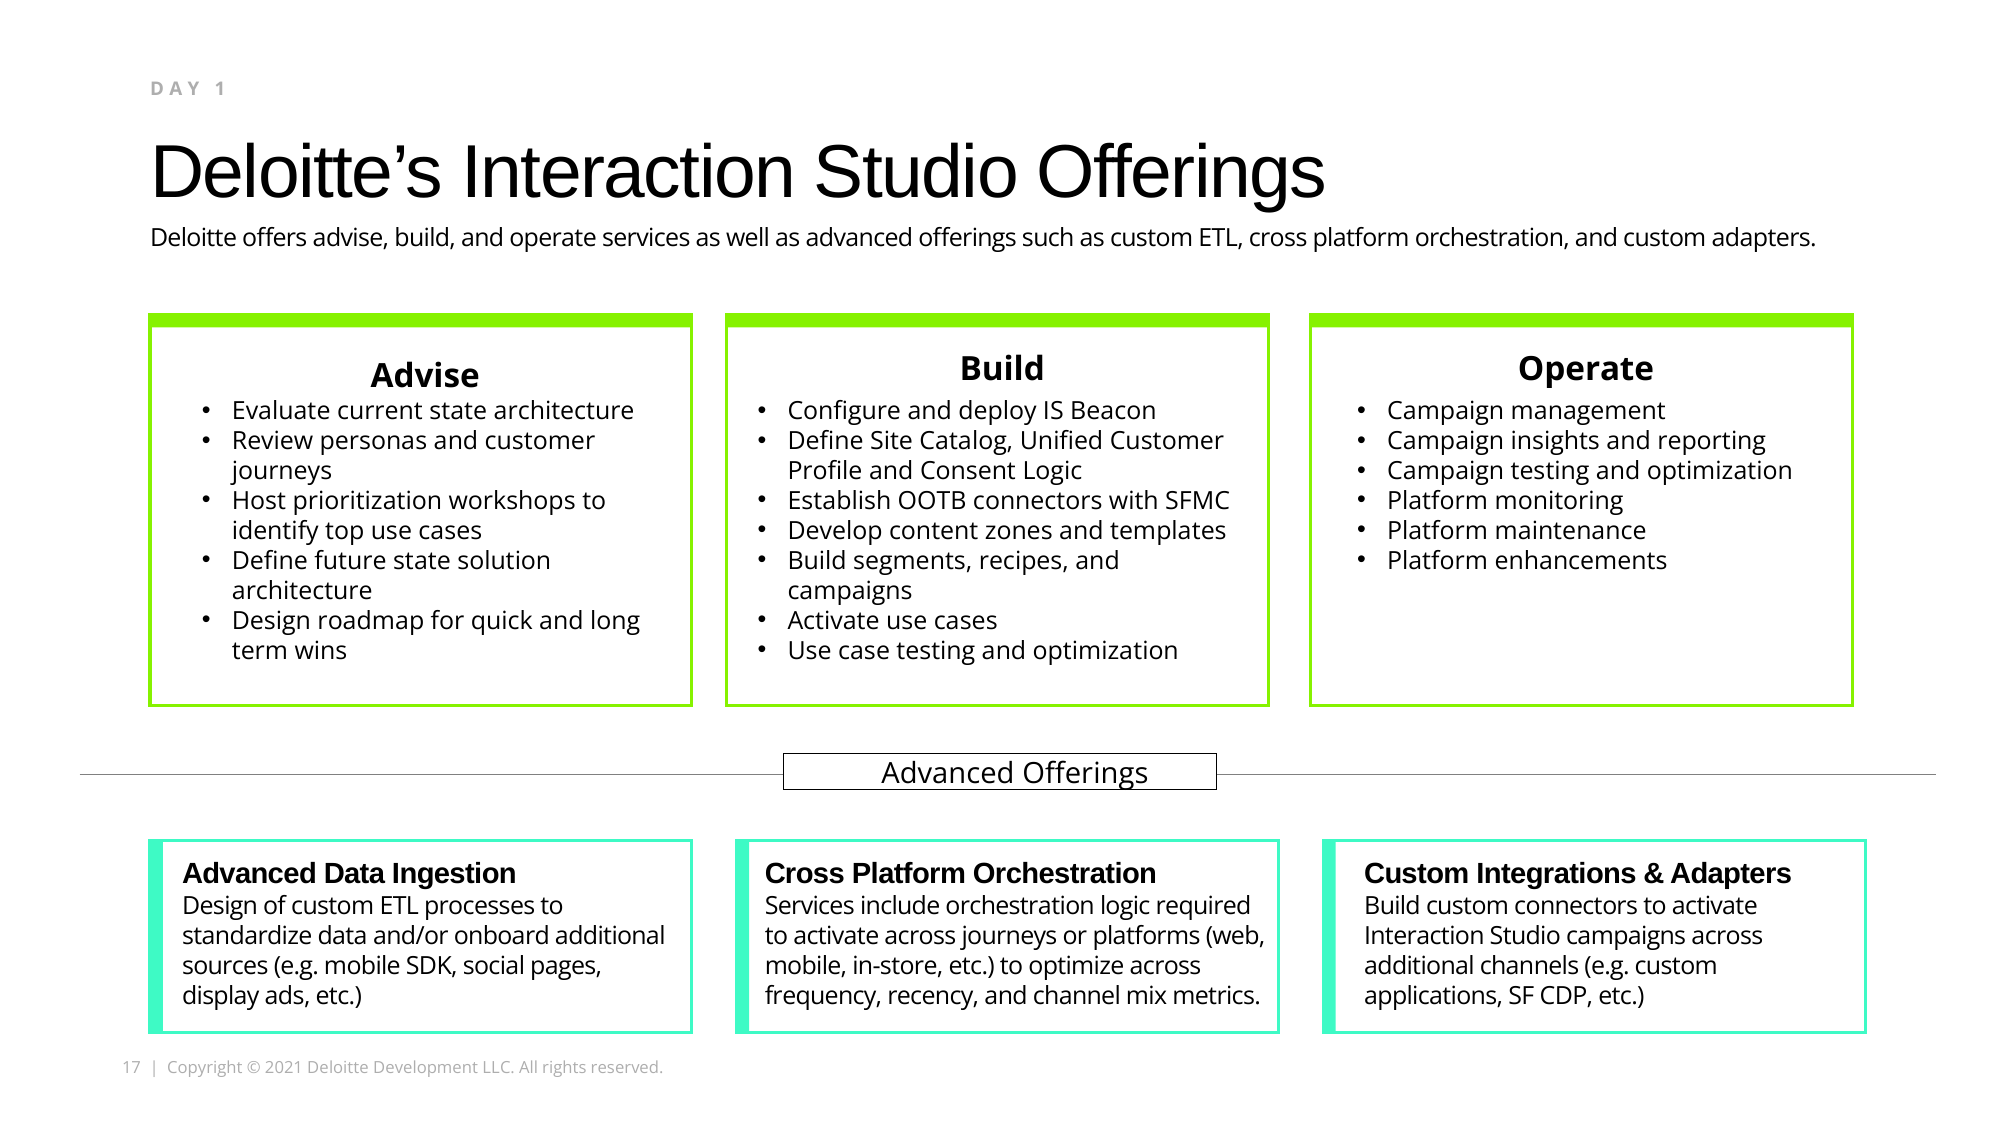

Day 1
# Deloitte’s Interaction Studio Offerings
Deloitte offers advise, build, and operate services as well as advanced offerings such as custom ETL, cross platform orchestration, and custom adapters.

Build
Operate
Advise
Evaluate current state architecture
Review personas and customer journeys
Host prioritization workshops to identify top use cases
Define future state solution architecture
Design roadmap for quick and long term wins
Configure and deploy IS Beacon
Define Site Catalog, Unified Customer Profile and Consent Logic
Establish OOTB connectors with SFMC
Develop content zones and templates
Build segments, recipes, and campaigns
Activate use cases
Use case testing and optimization
Campaign management
Campaign insights and reporting
Campaign testing and optimization
Platform monitoring
Platform maintenance
Platform enhancements

Advanced Offerings

Advanced Data Ingestion
Design of custom ETL processes to standardize data and/or onboard additional sources (e.g. mobile SDK, social pages, display ads, etc.)

Cross Platform Orchestration
Services include orchestration logic required to activate across journeys or platforms (web, mobile, in-store, etc.) to optimize across frequency, recency, and channel mix metrics.
Custom Integrations & Adapters
Build custom connectors to activate Interaction Studio campaigns across additional channels (e.g. custom applications, SF CDP, etc.)